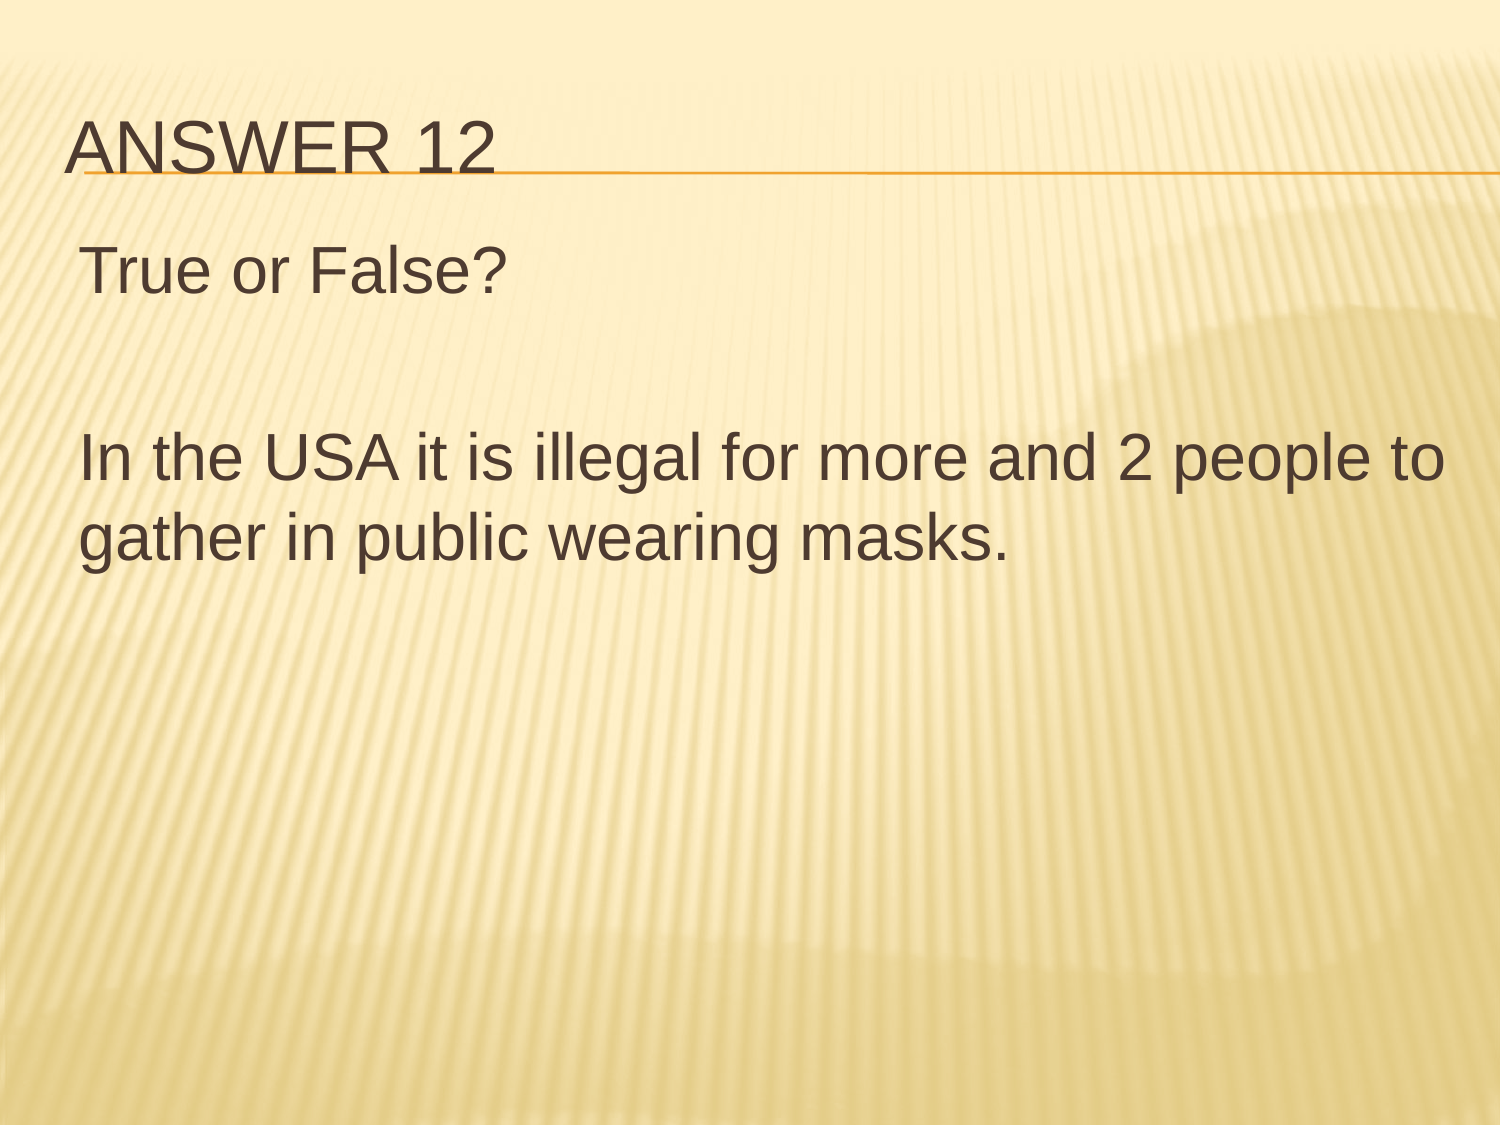

# Answer 12
True or False?

In the USA it is illegal for more and 2 people to gather in public wearing masks.